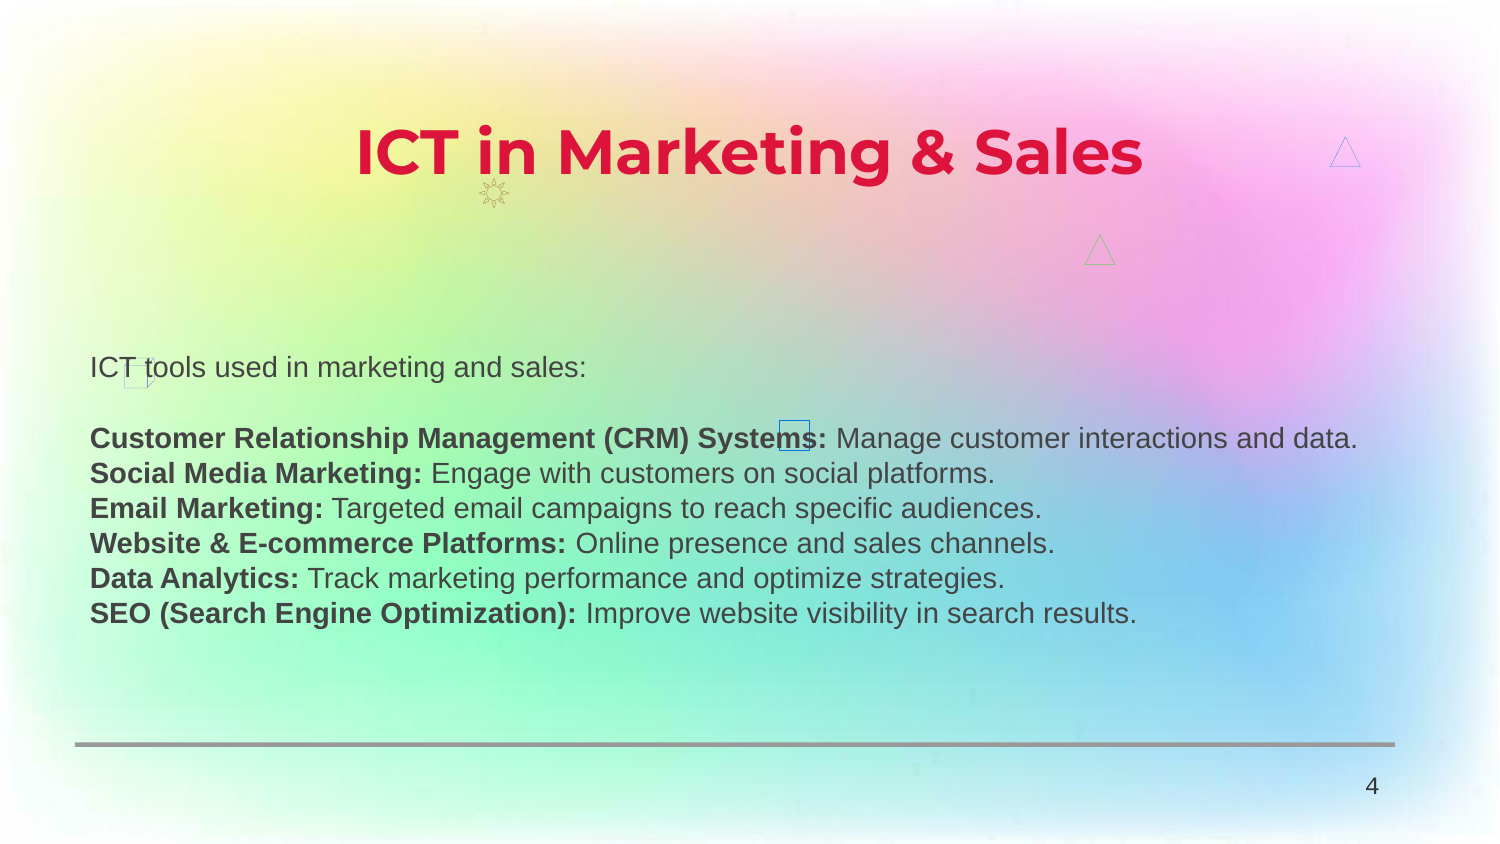

ICT in Marketing & Sales

ICT tools used in marketing and sales:

Customer Relationship Management (CRM) Systems: Manage customer interactions and data.
Social Media Marketing: Engage with customers on social platforms.
Email Marketing: Targeted email campaigns to reach specific audiences.
Website & E-commerce Platforms: Online presence and sales channels.
Data Analytics: Track marketing performance and optimize strategies.
SEO (Search Engine Optimization): Improve website visibility in search results.

4